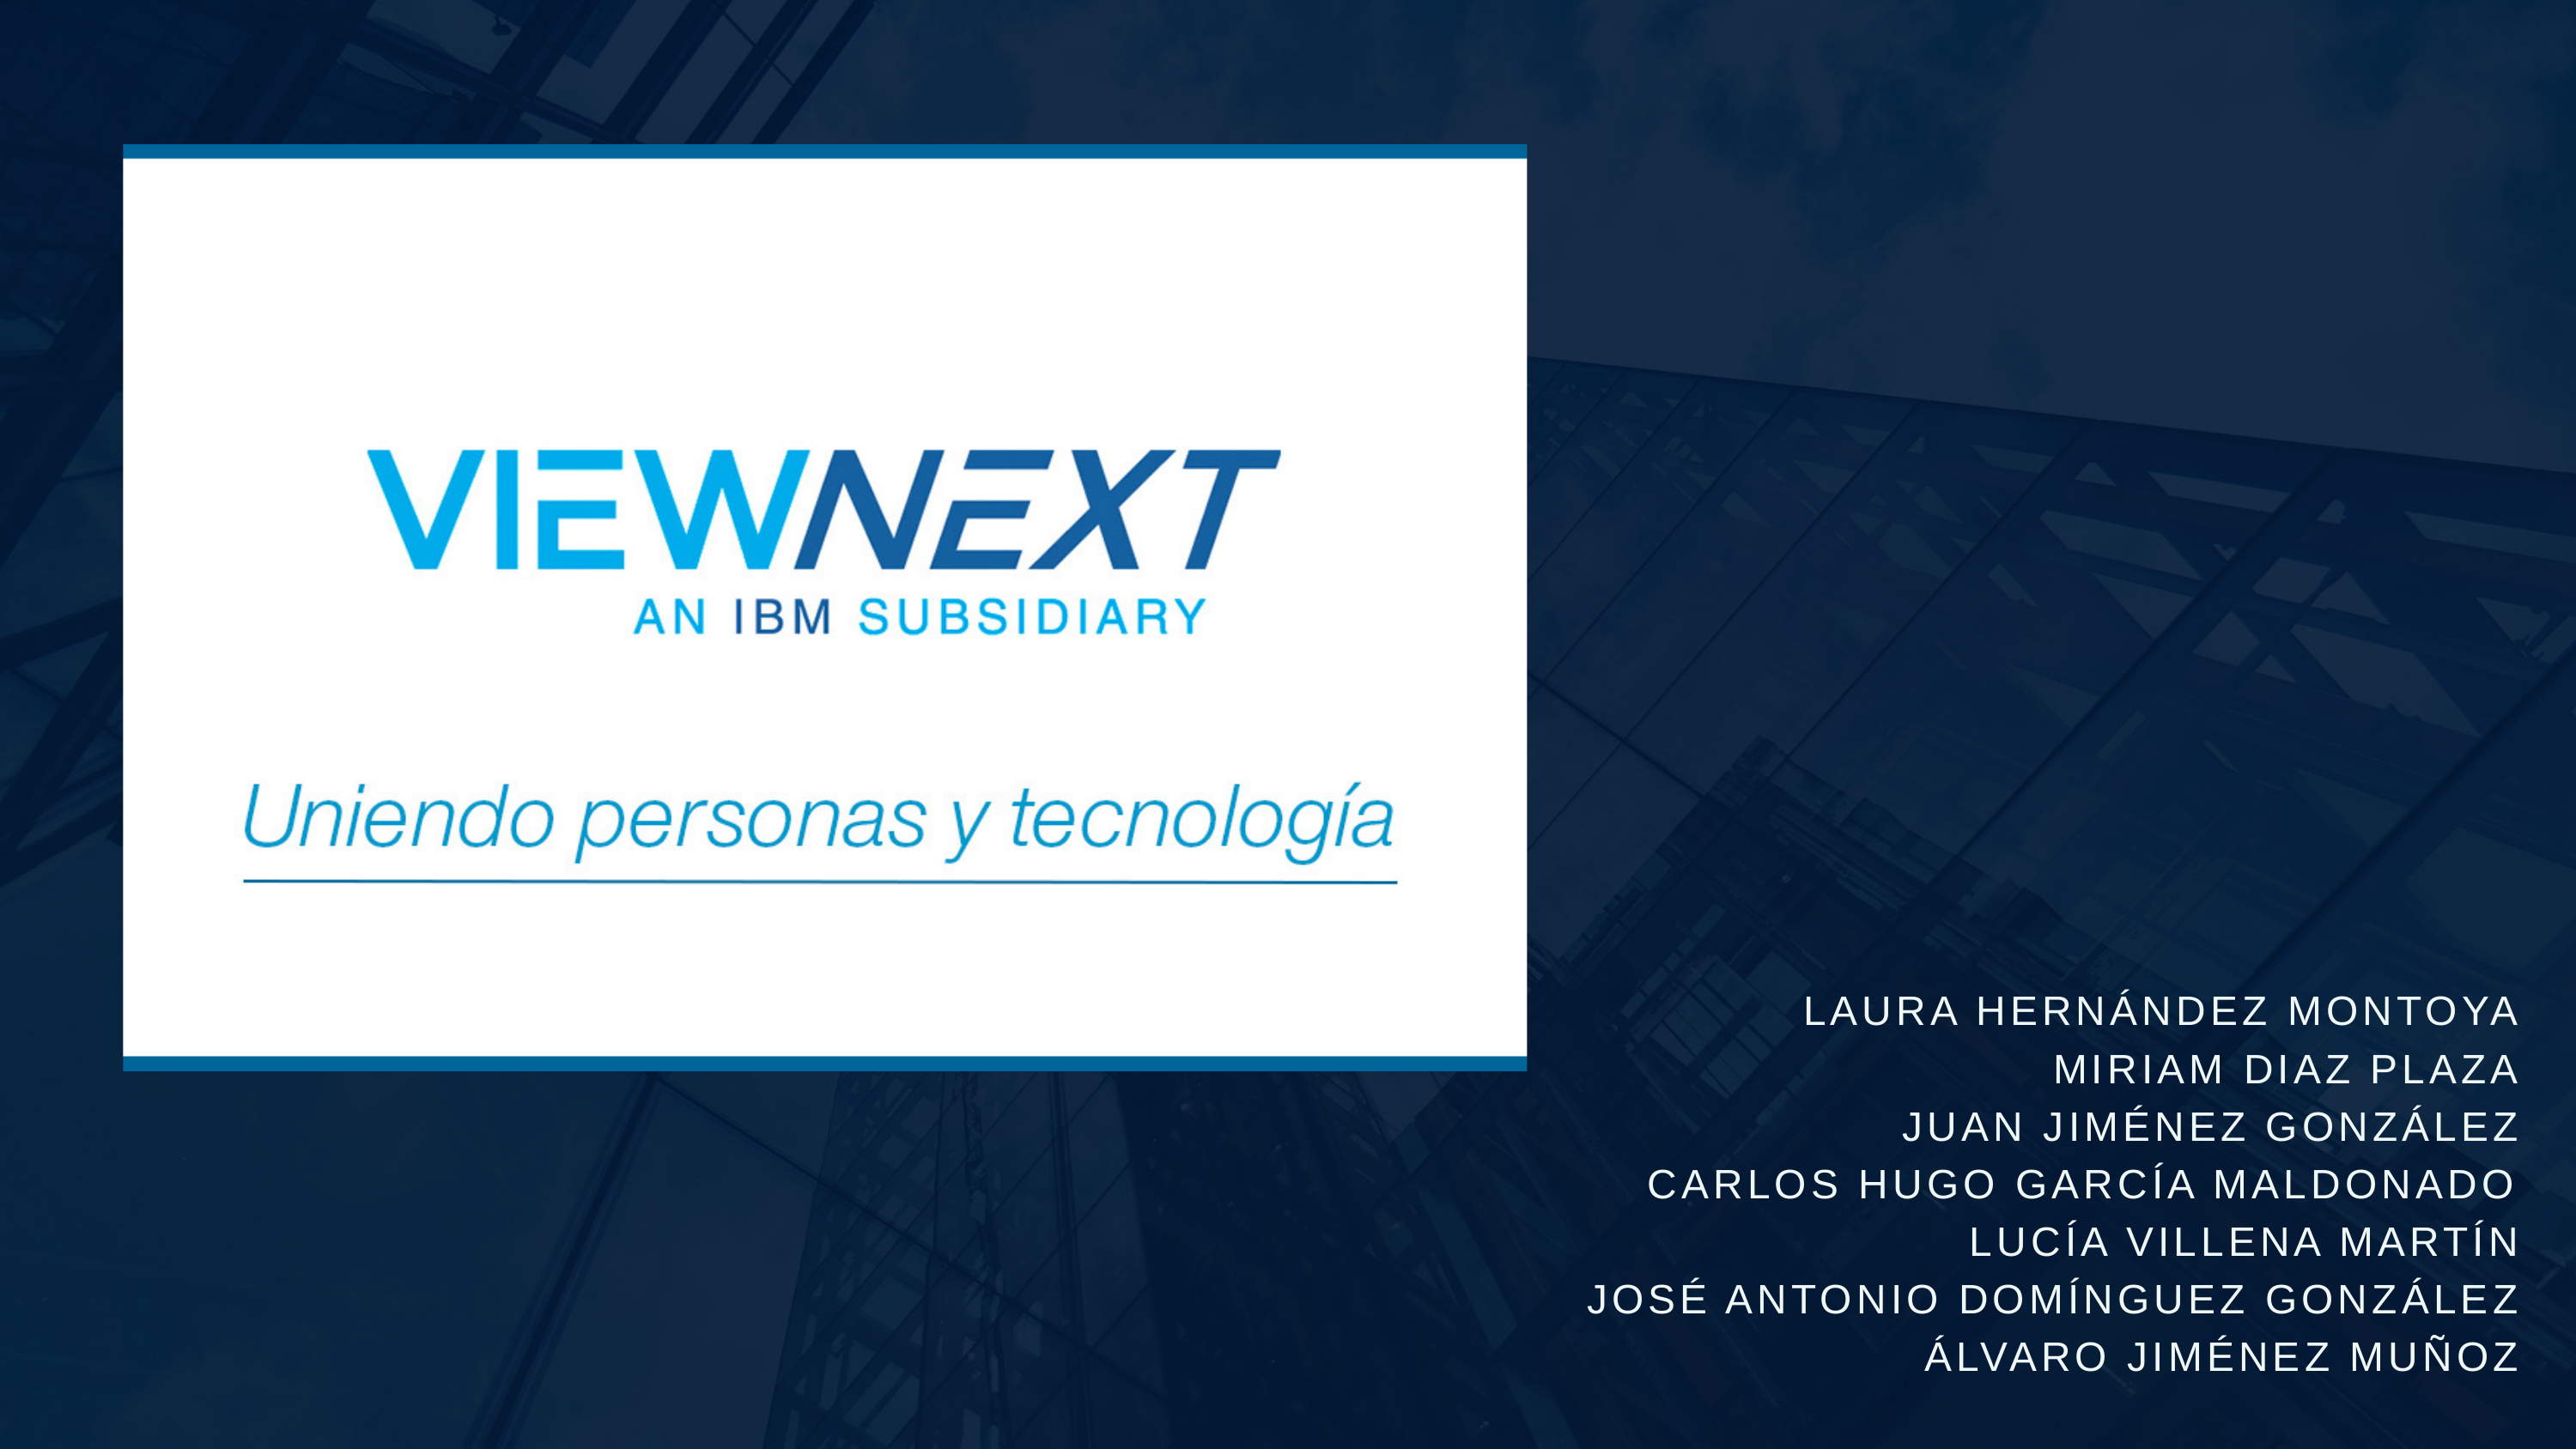

LAURA HERNÁNDEZ MONTOYA
MIRIAM DIAZ PLAZA
JUAN JIMÉNEZ GONZÁLEZ
CARLOS HUGO GARCÍA MALDONADO LUCÍA VILLENA MARTÍN
JOSÉ ANTONIO DOMÍNGUEZ GONZÁLEZ
ÁLVARO JIMÉNEZ MUÑOZ